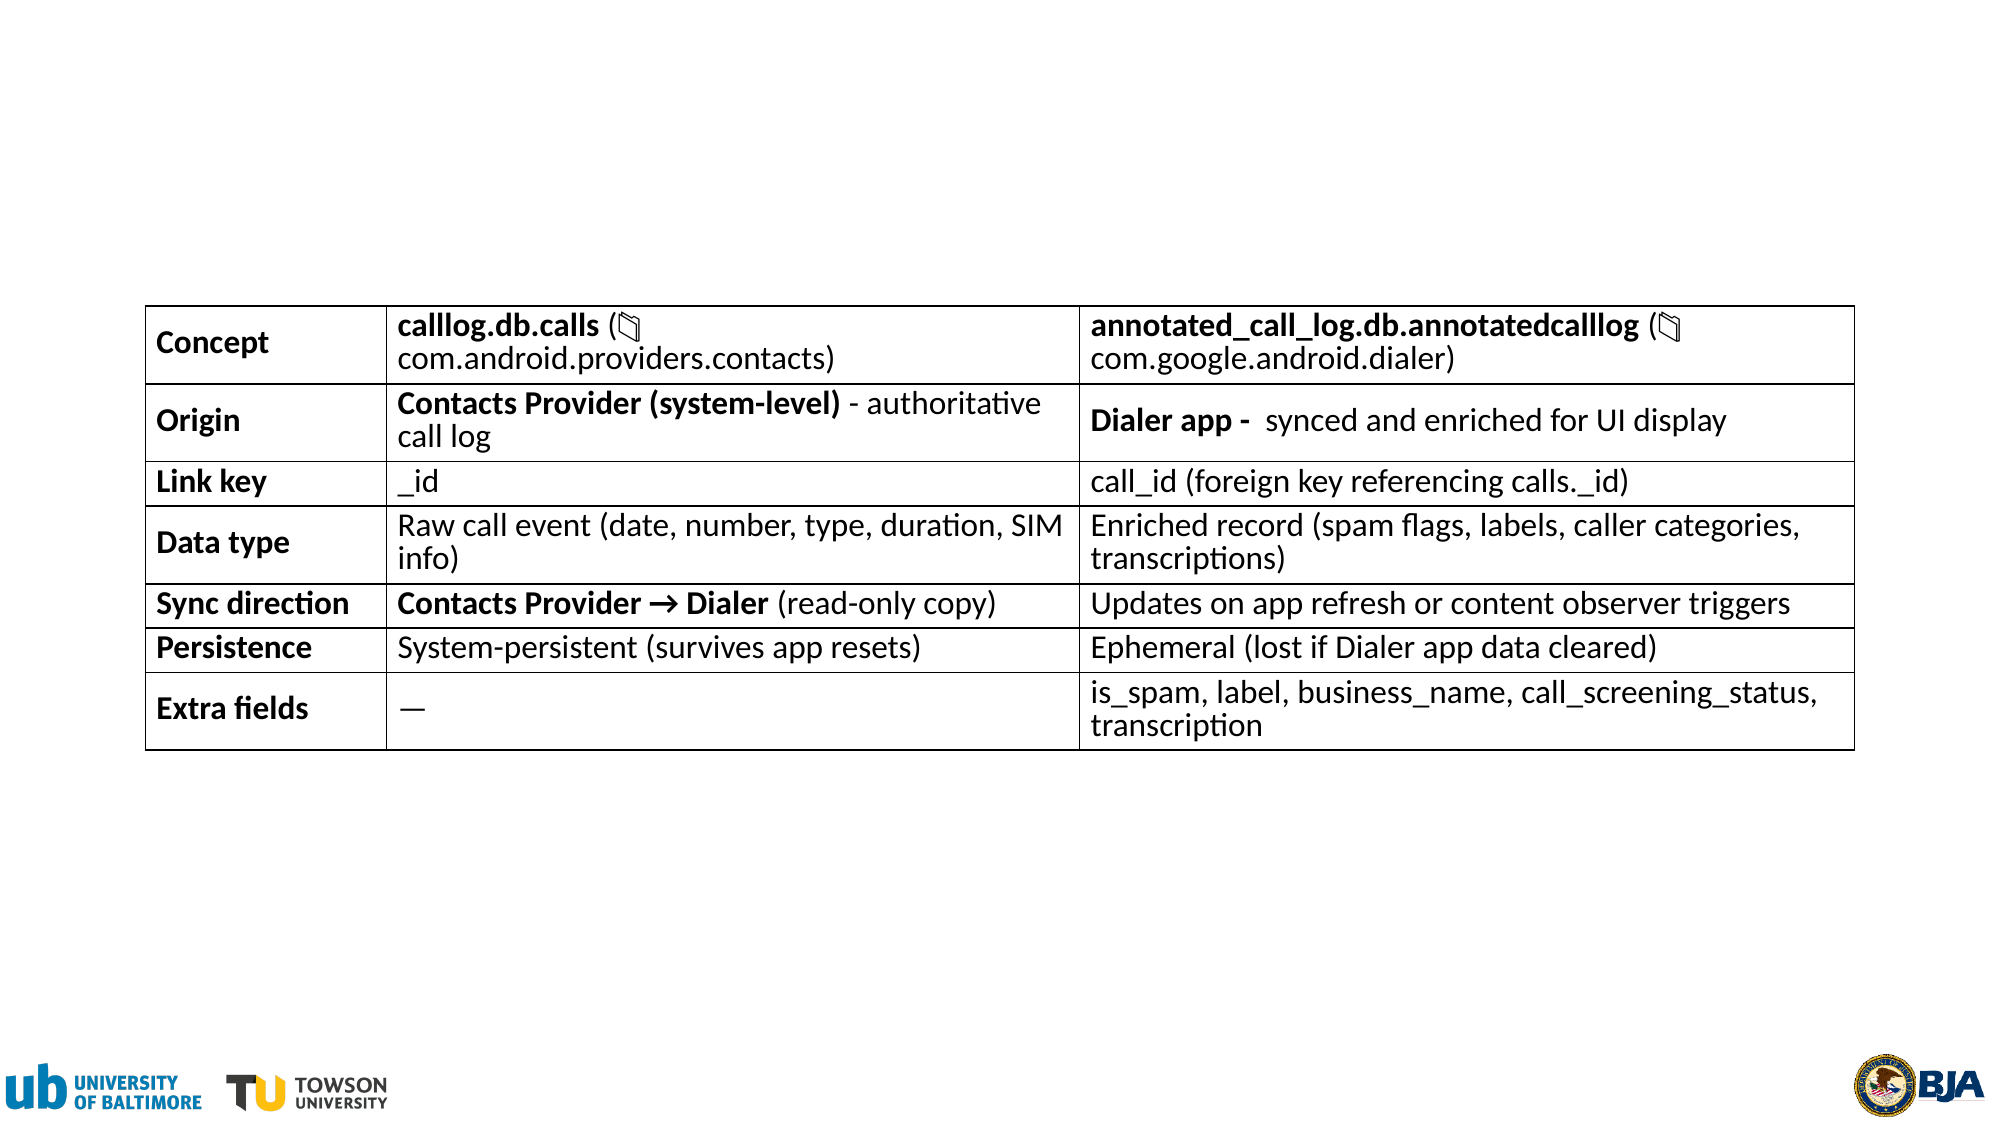

| Concept | calllog.db.calls (📁 com.android.providers.contacts) | annotated\_call\_log.db.annotatedcalllog (📁 com.google.android.dialer) |
| --- | --- | --- |
| Origin | Contacts Provider (system-level) - authoritative call log | Dialer app - synced and enriched for UI display |
| Link key | \_id | call\_id (foreign key referencing calls.\_id) |
| Data type | Raw call event (date, number, type, duration, SIM info) | Enriched record (spam flags, labels, caller categories, transcriptions) |
| Sync direction | Contacts Provider → Dialer (read-only copy) | Updates on app refresh or content observer triggers |
| Persistence | System-persistent (survives app resets) | Ephemeral (lost if Dialer app data cleared) |
| Extra fields | — | is\_spam, label, business\_name, call\_screening\_status, transcription |